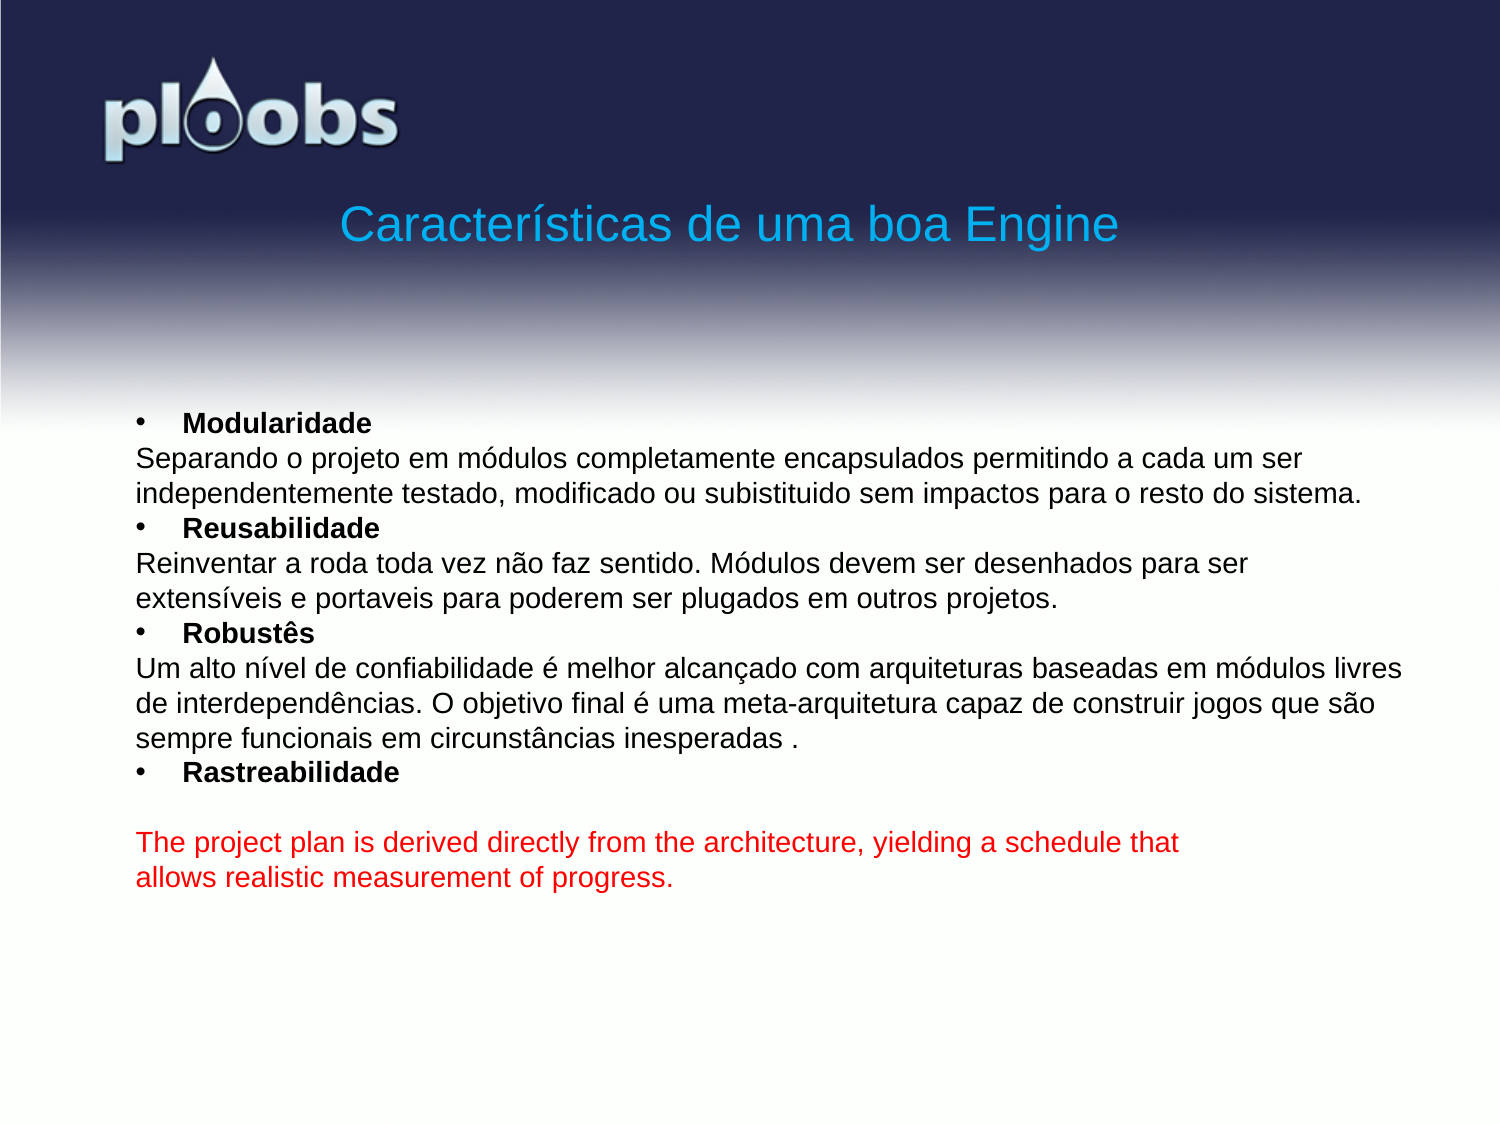

Características de uma boa Engine

Modularidade
Separando o projeto em módulos completamente encapsulados permitindo a cada um ser independentemente testado, modificado ou subistituido sem impactos para o resto do sistema.
Reusabilidade
Reinventar a roda toda vez não faz sentido. Módulos devem ser desenhados para ser extensíveis e portaveis para poderem ser plugados em outros projetos.
Robustês
Um alto nível de confiabilidade é melhor alcançado com arquiteturas baseadas em módulos livres de interdependências. O objetivo final é uma meta-arquitetura capaz de construir jogos que são sempre funcionais em circunstâncias inesperadas .
Rastreabilidade

The project plan is derived directly from the architecture, yielding a schedule that
allows realistic measurement of progress.